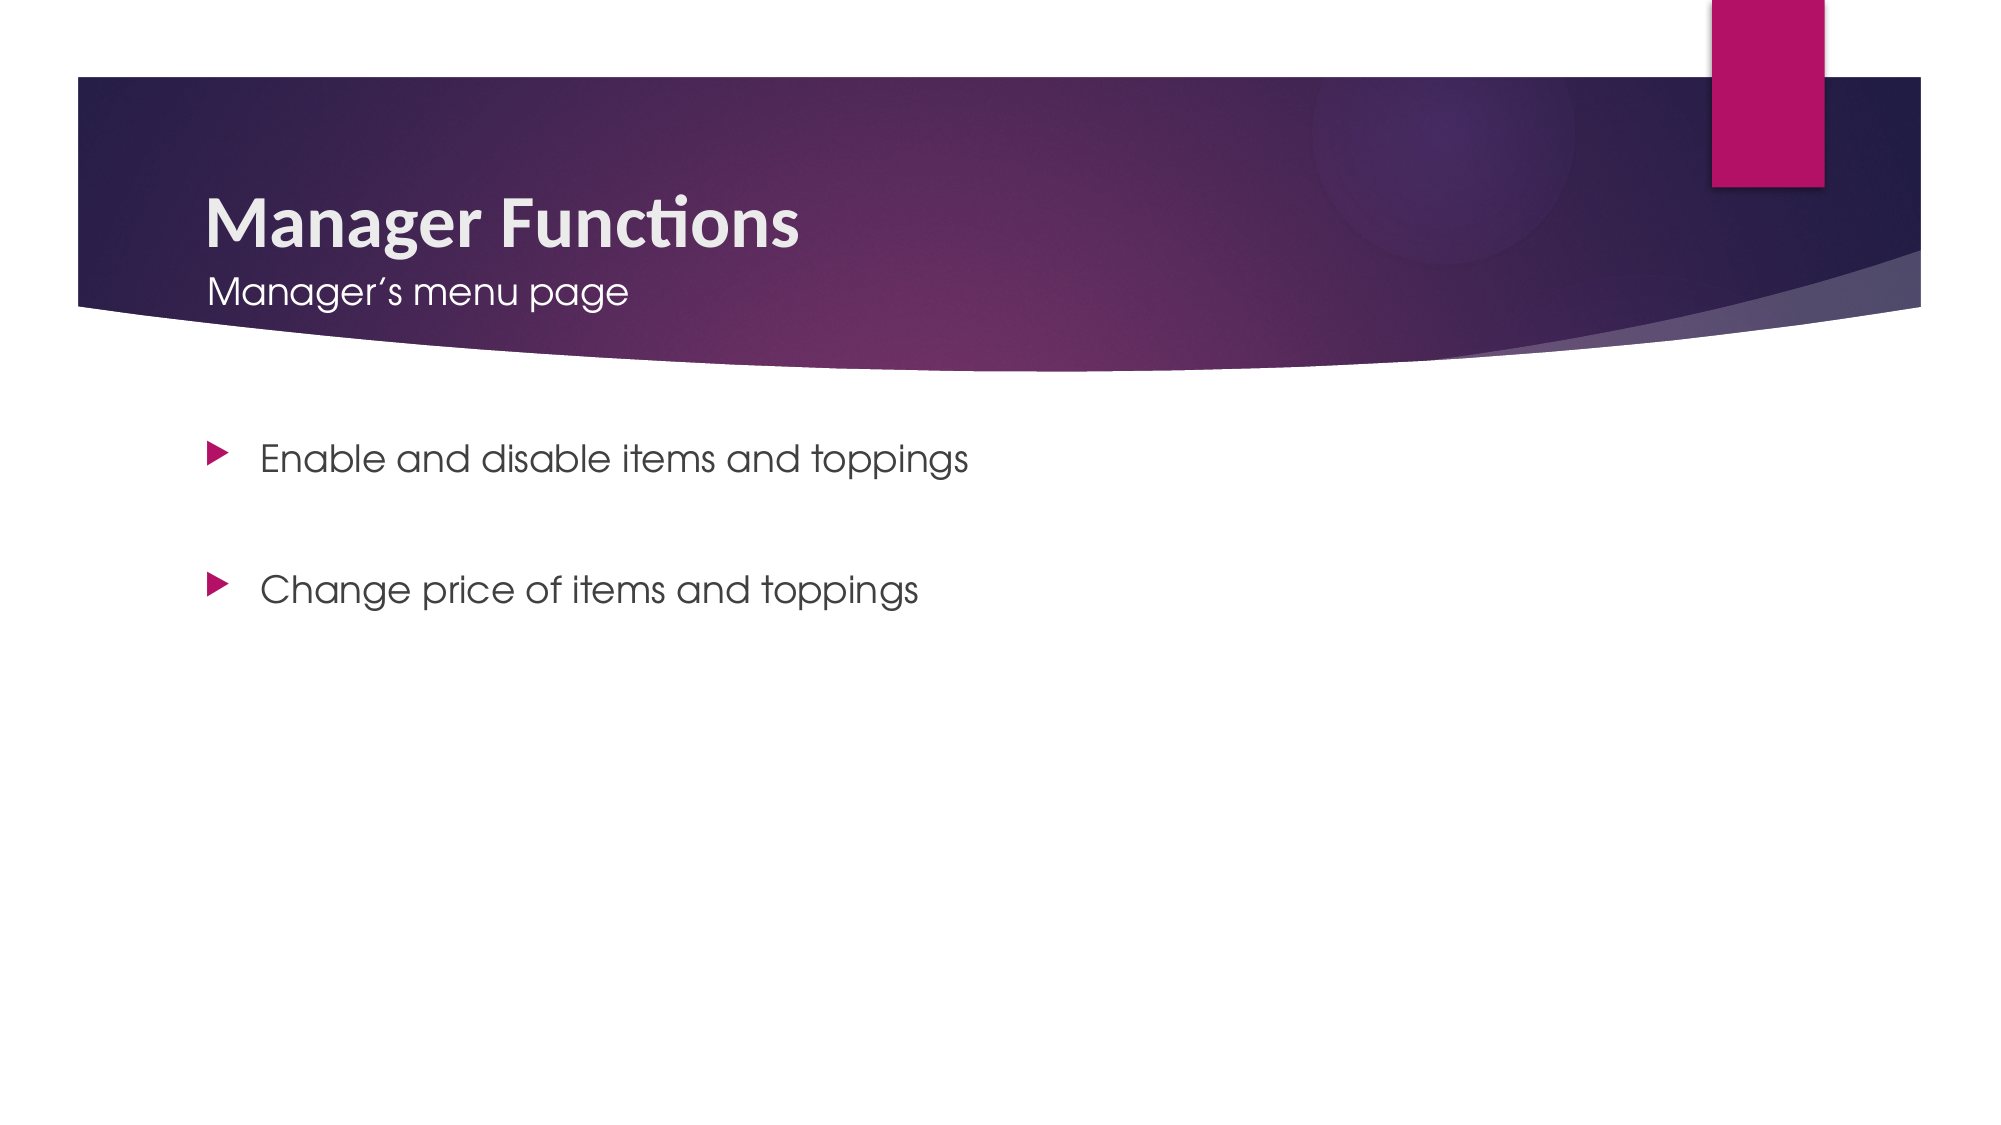

# Manager Functions
Manager’s menu page
Enable and disable items and toppings

Change price of items and toppings